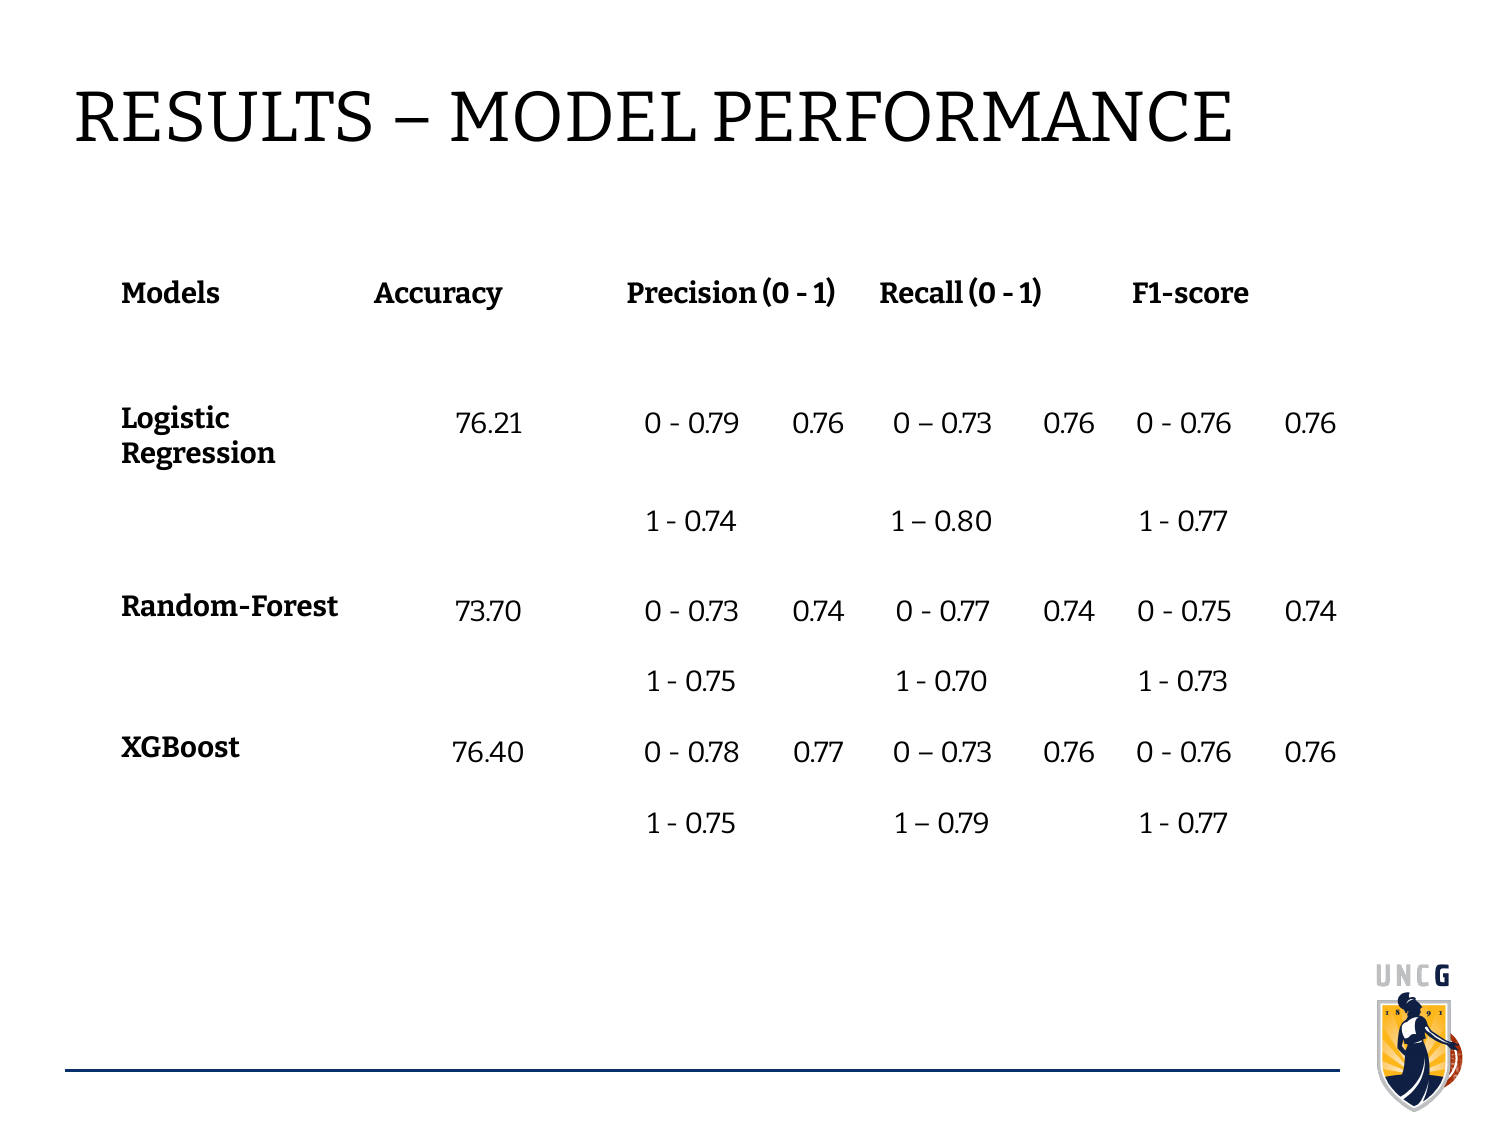

# Results – Model Performance
| Models | Accuracy | Precision (0 - 1) |  | Recall (0 - 1) |  | F1-score |  |
| --- | --- | --- | --- | --- | --- | --- | --- |
| Logistic Regression | 76.21 | 0 - 0.79 | 0.76 | 0 – 0.73 | 0.76 | 0 - 0.76 | 0.76 |
|  |  | 1 - 0.74 |  | 1 – 0.80 |  | 1 - 0.77 |  |
| Random-Forest | 73.70 | 0 - 0.73 | 0.74 | 0 - 0.77 | 0.74 | 0 - 0.75 | 0.74 |
|  |  | 1 - 0.75 |  | 1 - 0.70 |  | 1 - 0.73 |  |
| XGBoost | 76.40 | 0 - 0.78 | 0.77 | 0 – 0.73 | 0.76 | 0 - 0.76 | 0.76 |
|  |  | 1 - 0.75 |  | 1 – 0.79 |  | 1 - 0.77 |  |